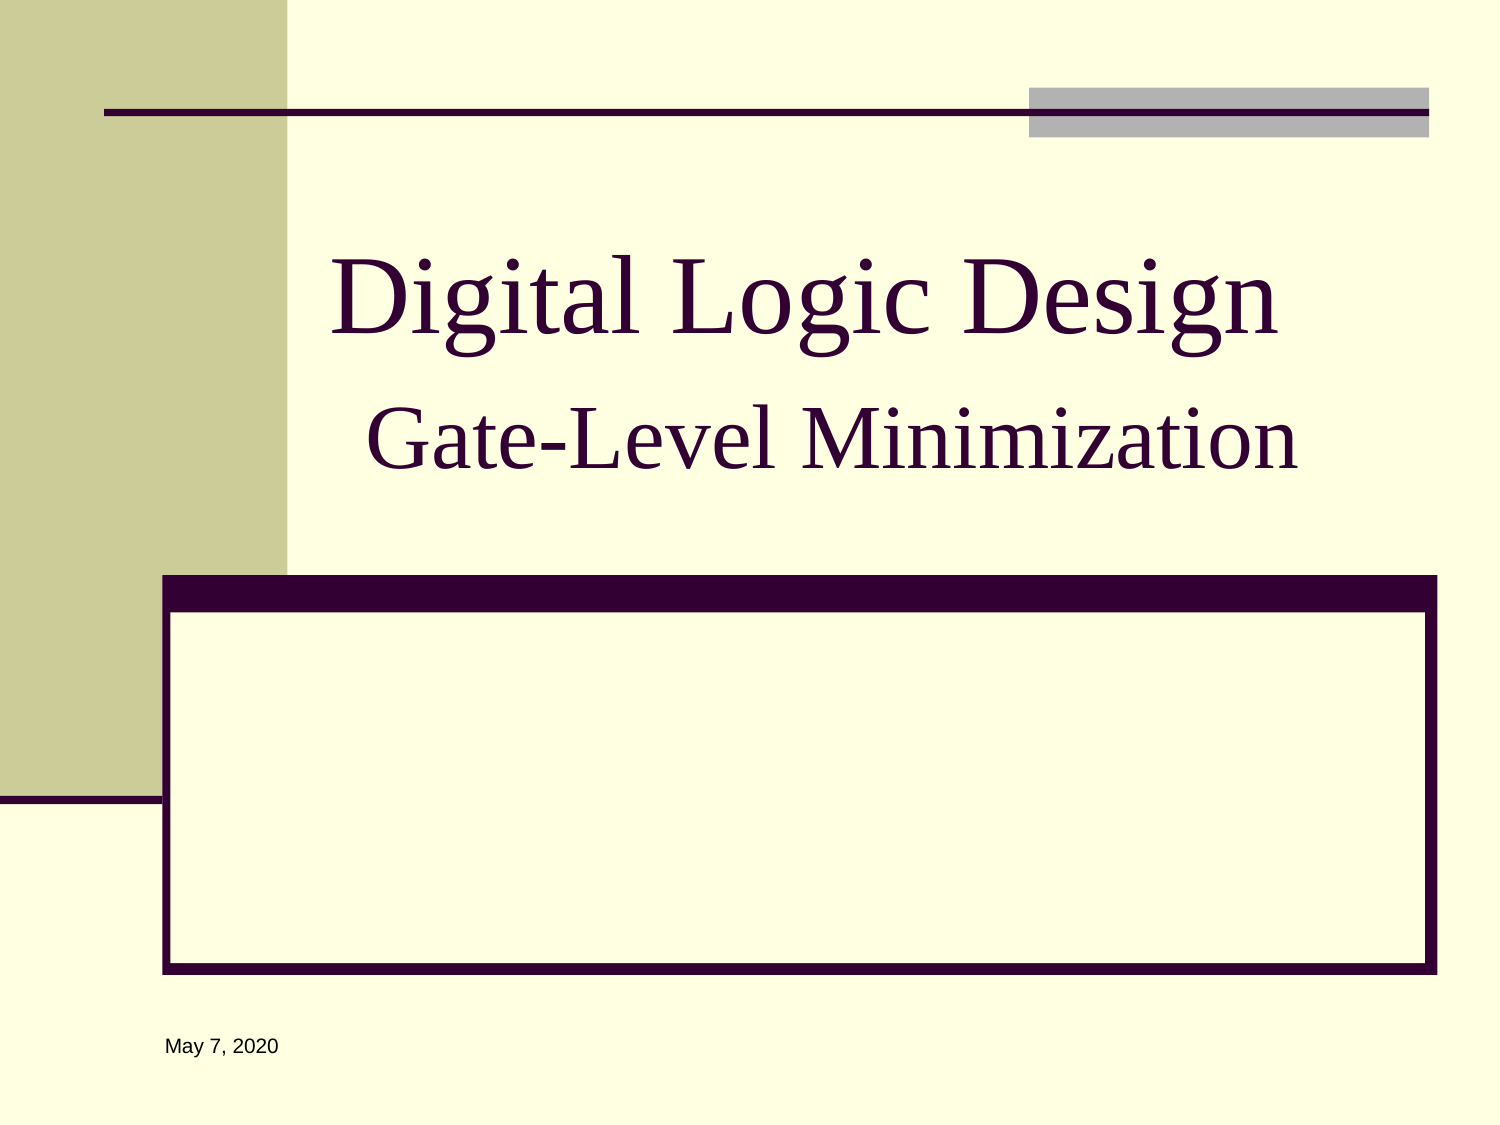

# Digital Logic Design Gate-Level Minimization

1
May 7, 2020